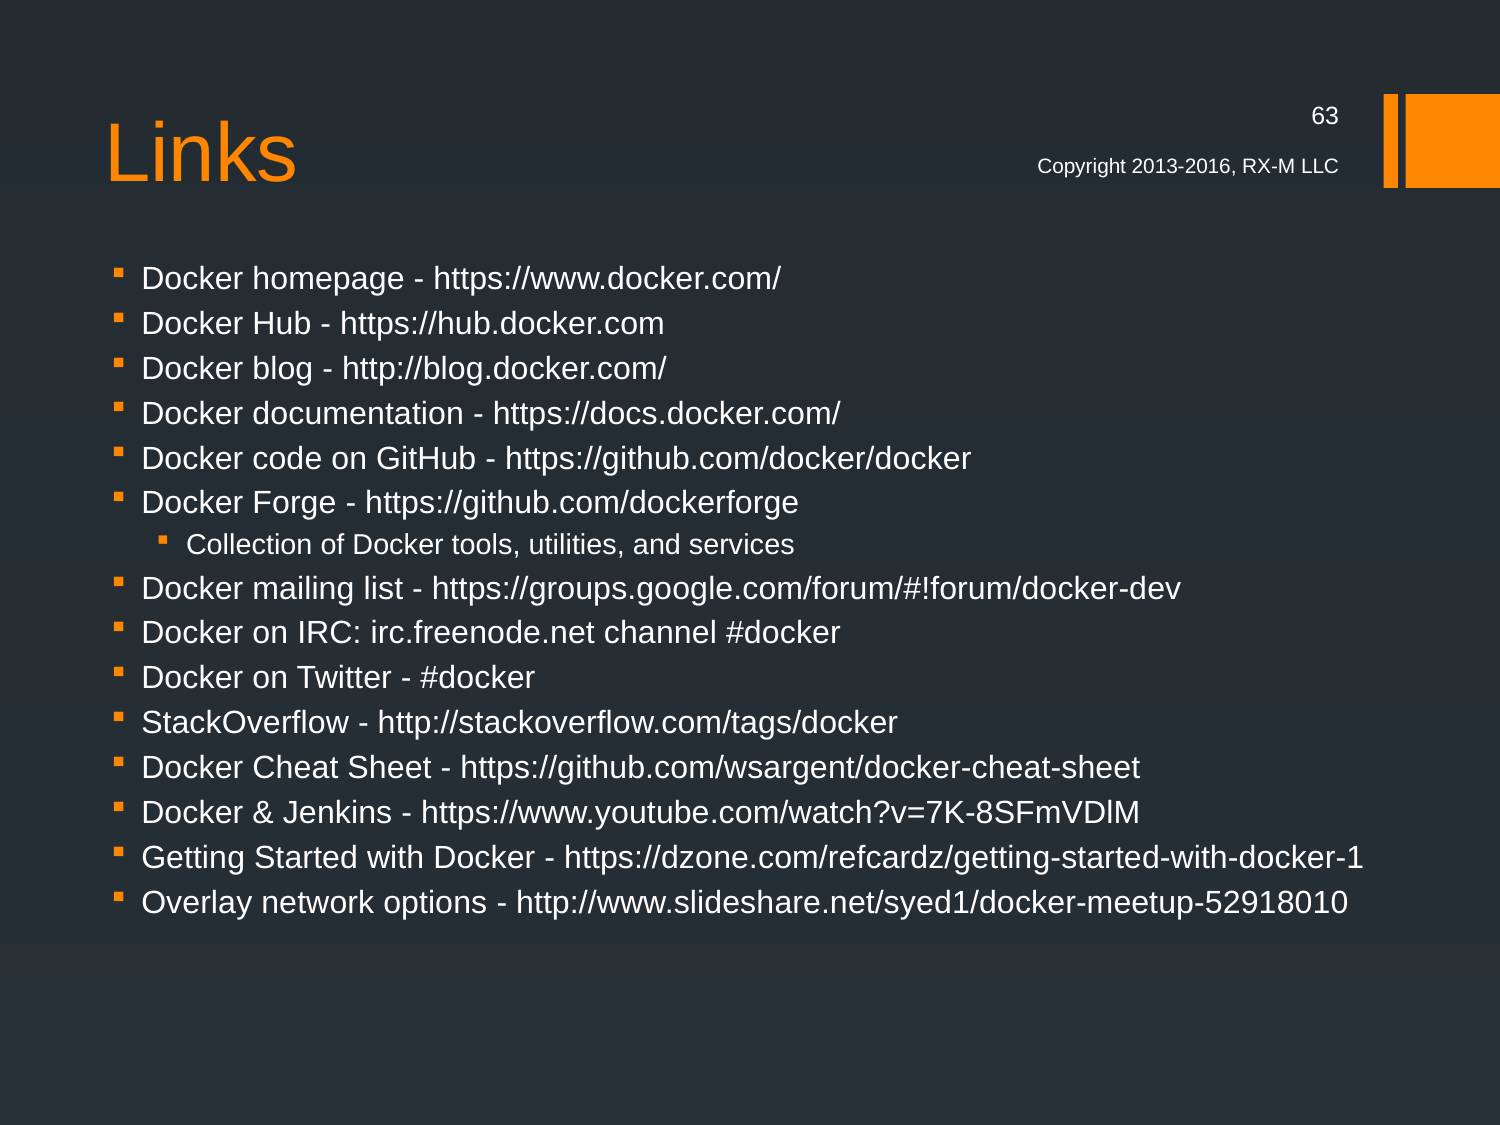

# Links
63
Copyright 2013-2016, RX-M LLC
Docker homepage - https://www.docker.com/
Docker Hub - https://hub.docker.com
Docker blog - http://blog.docker.com/
Docker documentation - https://docs.docker.com/
Docker code on GitHub - https://github.com/docker/docker
Docker Forge - https://github.com/dockerforge
Collection of Docker tools, utilities, and services
Docker mailing list - https://groups.google.com/forum/#!forum/docker-dev
Docker on IRC: irc.freenode.net channel #docker
Docker on Twitter - #docker
StackOverflow - http://stackoverflow.com/tags/docker
Docker Cheat Sheet - https://github.com/wsargent/docker-cheat-sheet
Docker & Jenkins - https://www.youtube.com/watch?v=7K-8SFmVDlM
Getting Started with Docker - https://dzone.com/refcardz/getting-started-with-docker-1
Overlay network options - http://www.slideshare.net/syed1/docker-meetup-52918010